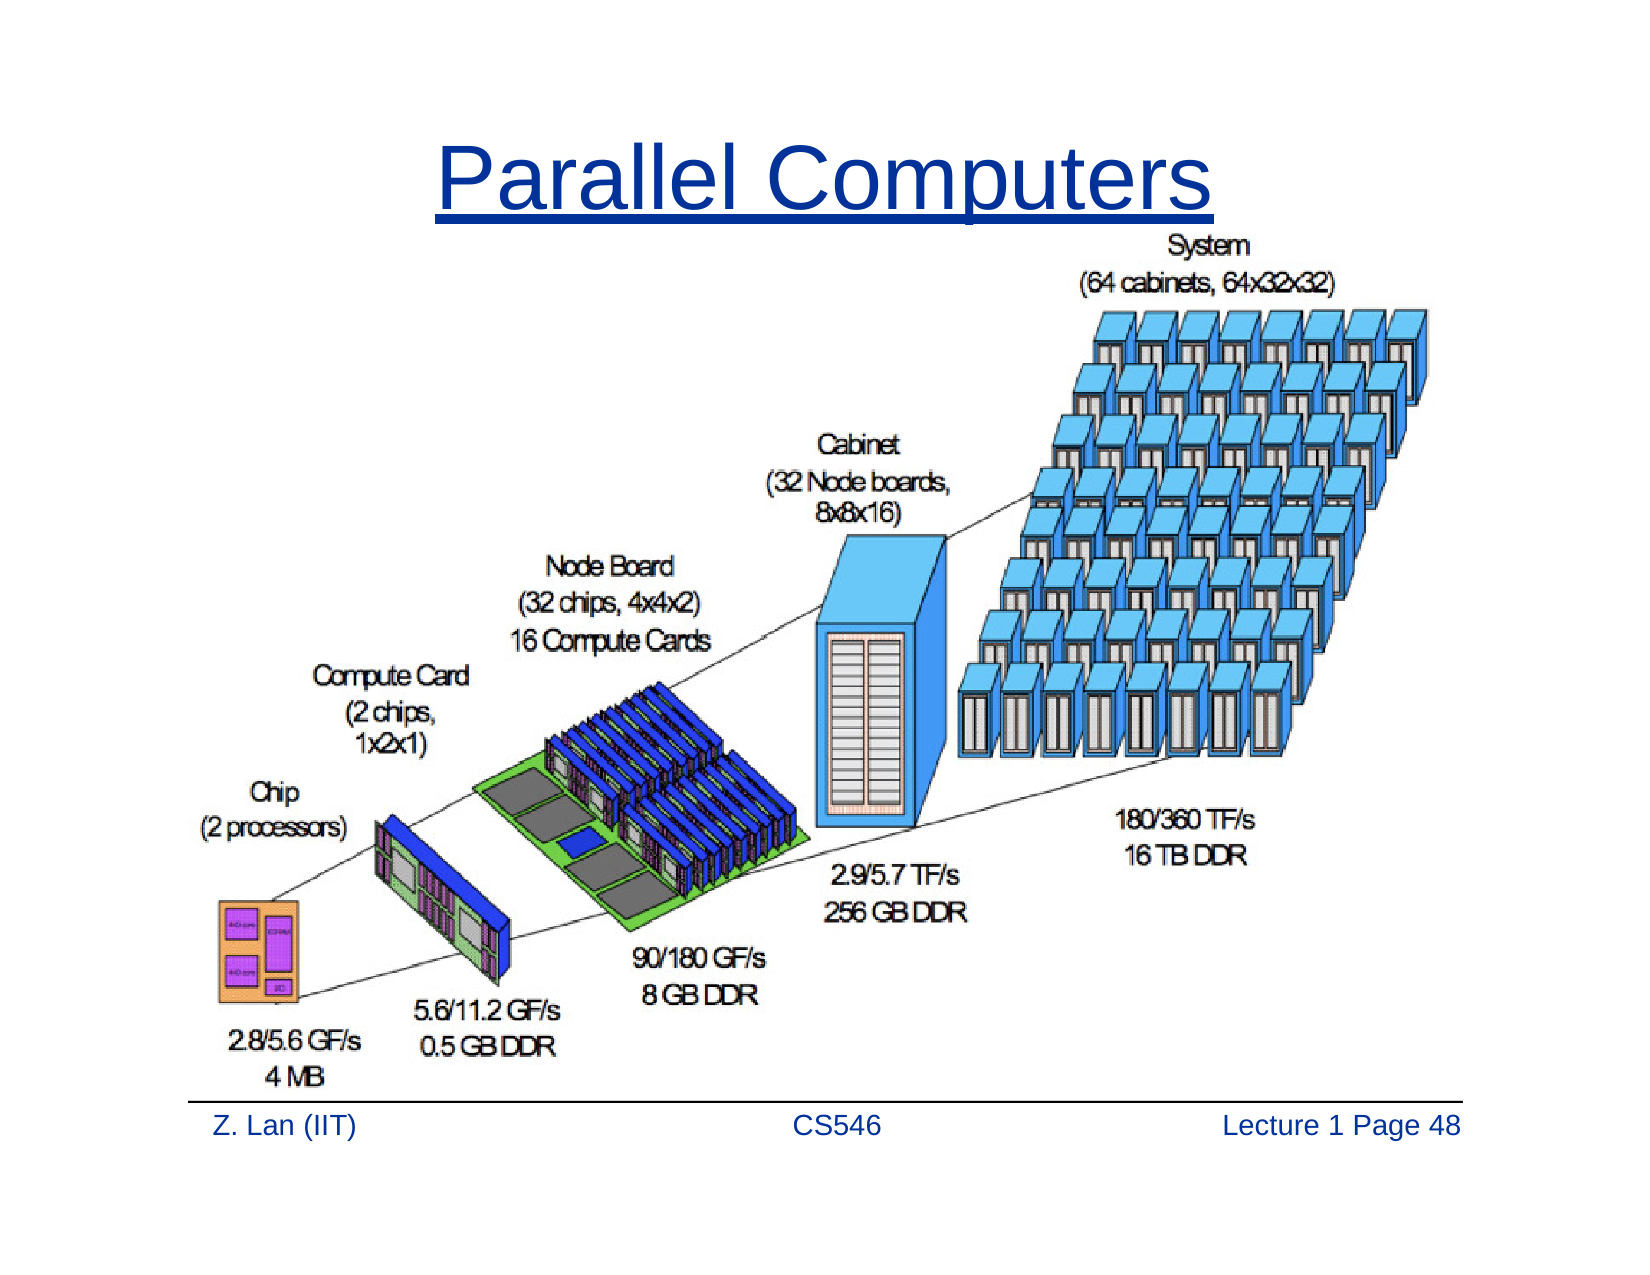

# Parallel Computers

Cores with pipelining and short vectors
Multicore processors
Shared memory multiprocessor nodes
Scalable parallel systems
Z. Lan (IIT)
CS546
Lecture 1 Page 48